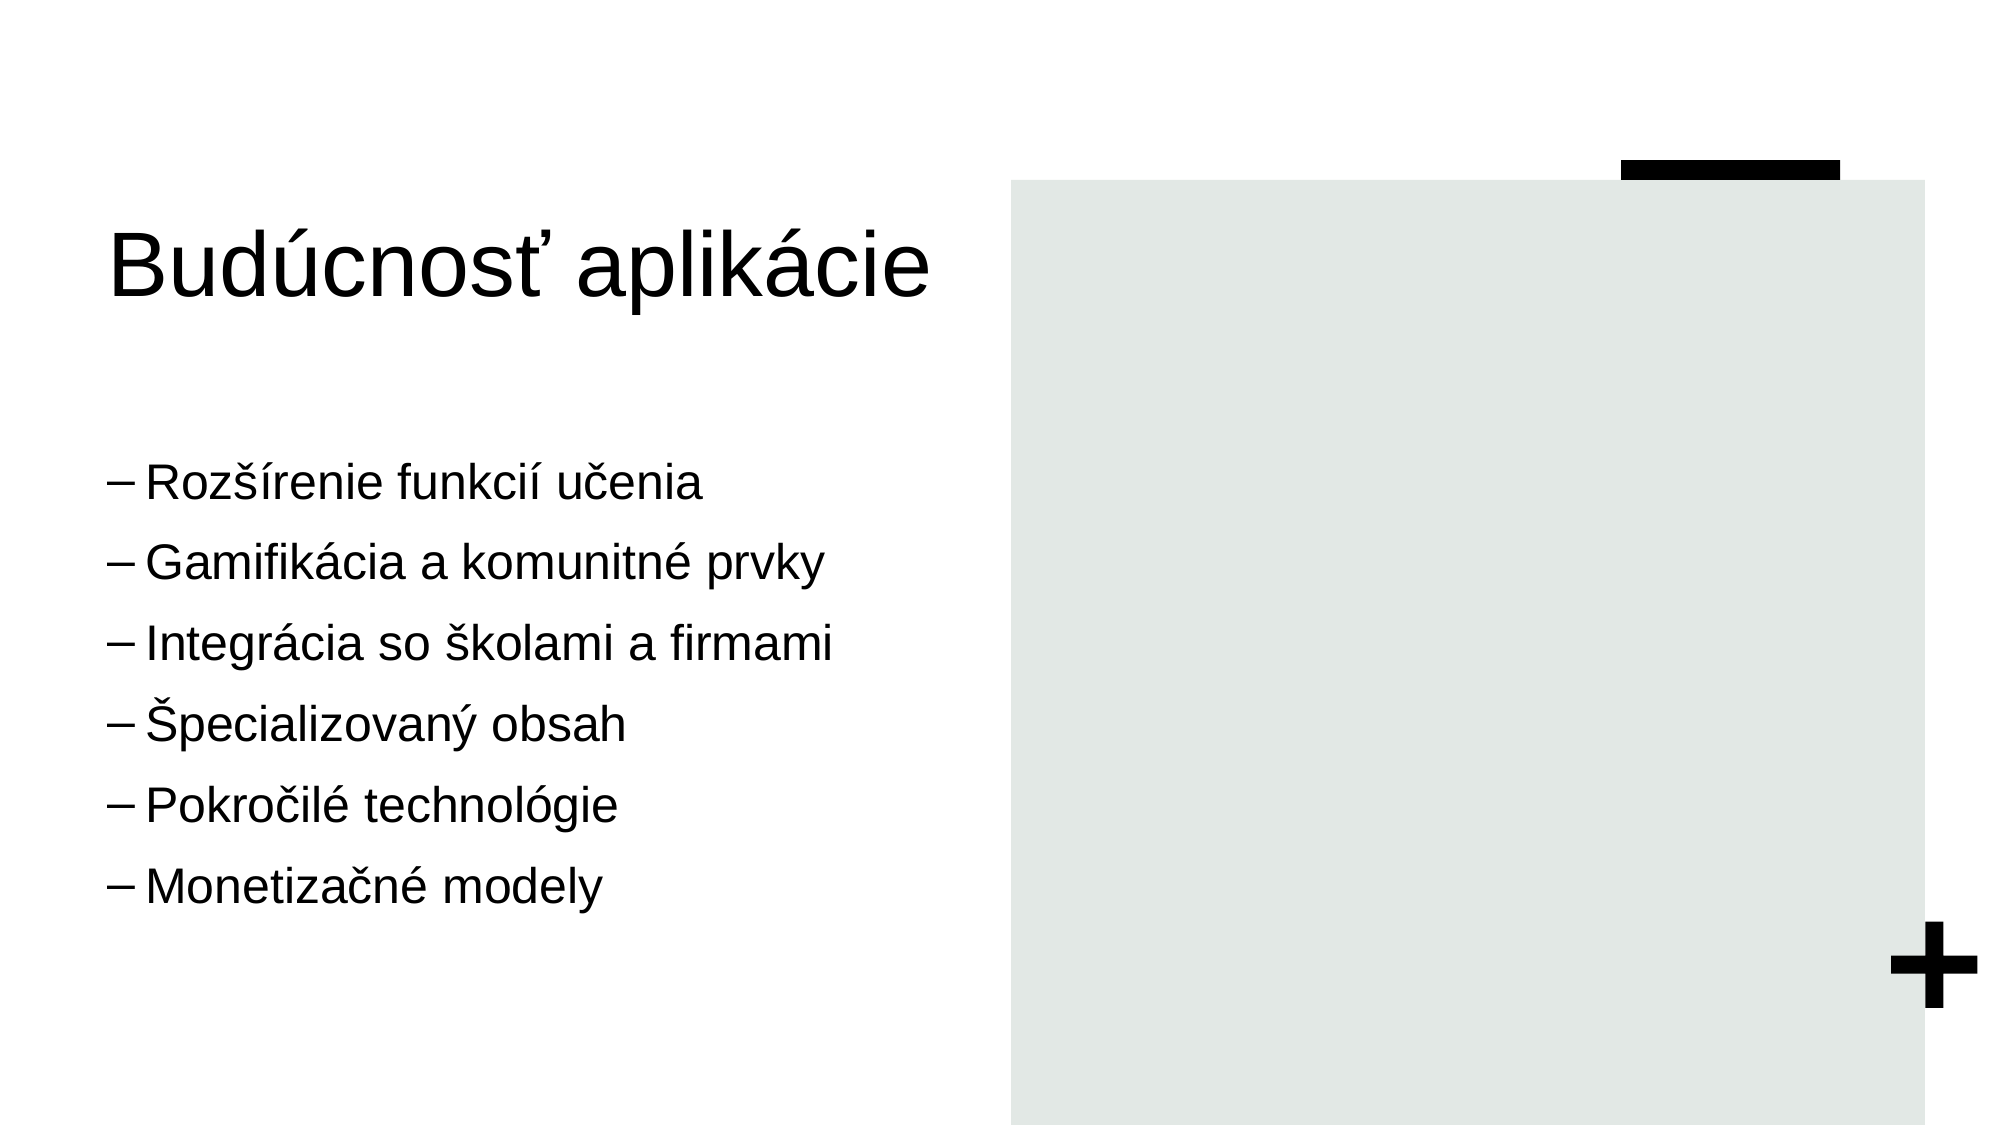

# Budúcnosť aplikácie
Rozšírenie funkcií učenia
Gamifikácia a komunitné prvky
Integrácia so školami a firmami
Špecializovaný obsah
Pokročilé technológie
Monetizačné modely